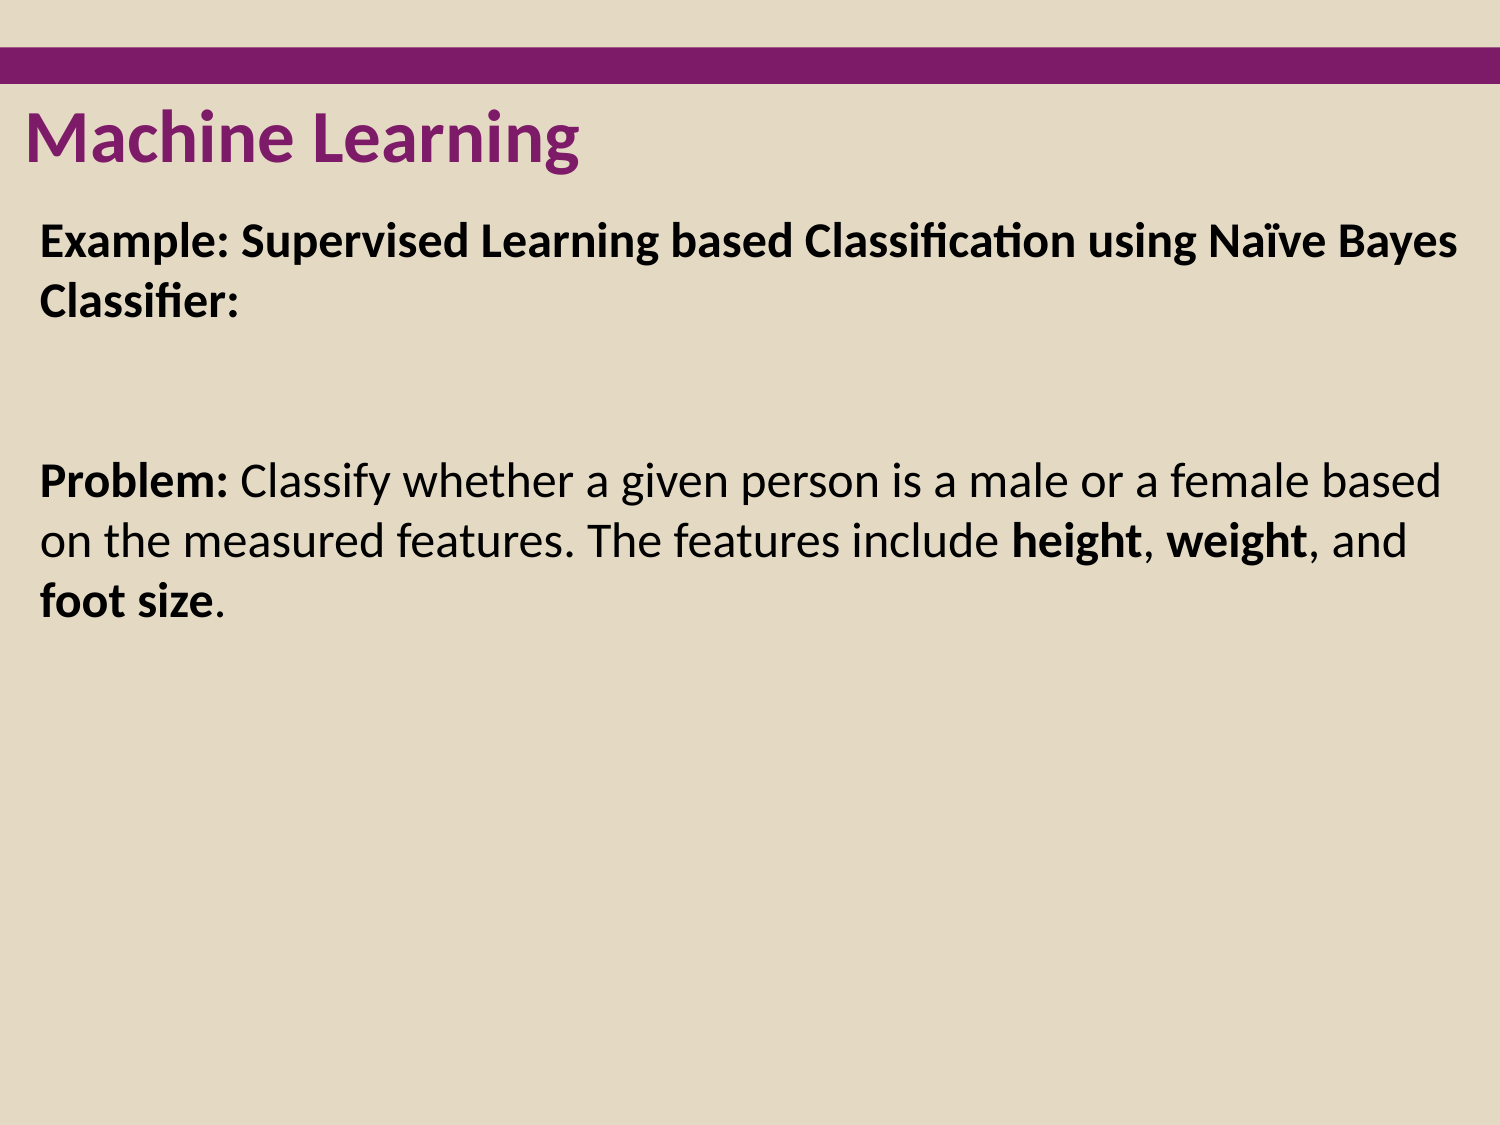

Machine Learning
Example: Supervised Learning based Classification using Naïve Bayes Classifier:

Problem: Classify whether a given person is a male or a female based on the measured features. The features include height, weight, and foot size.